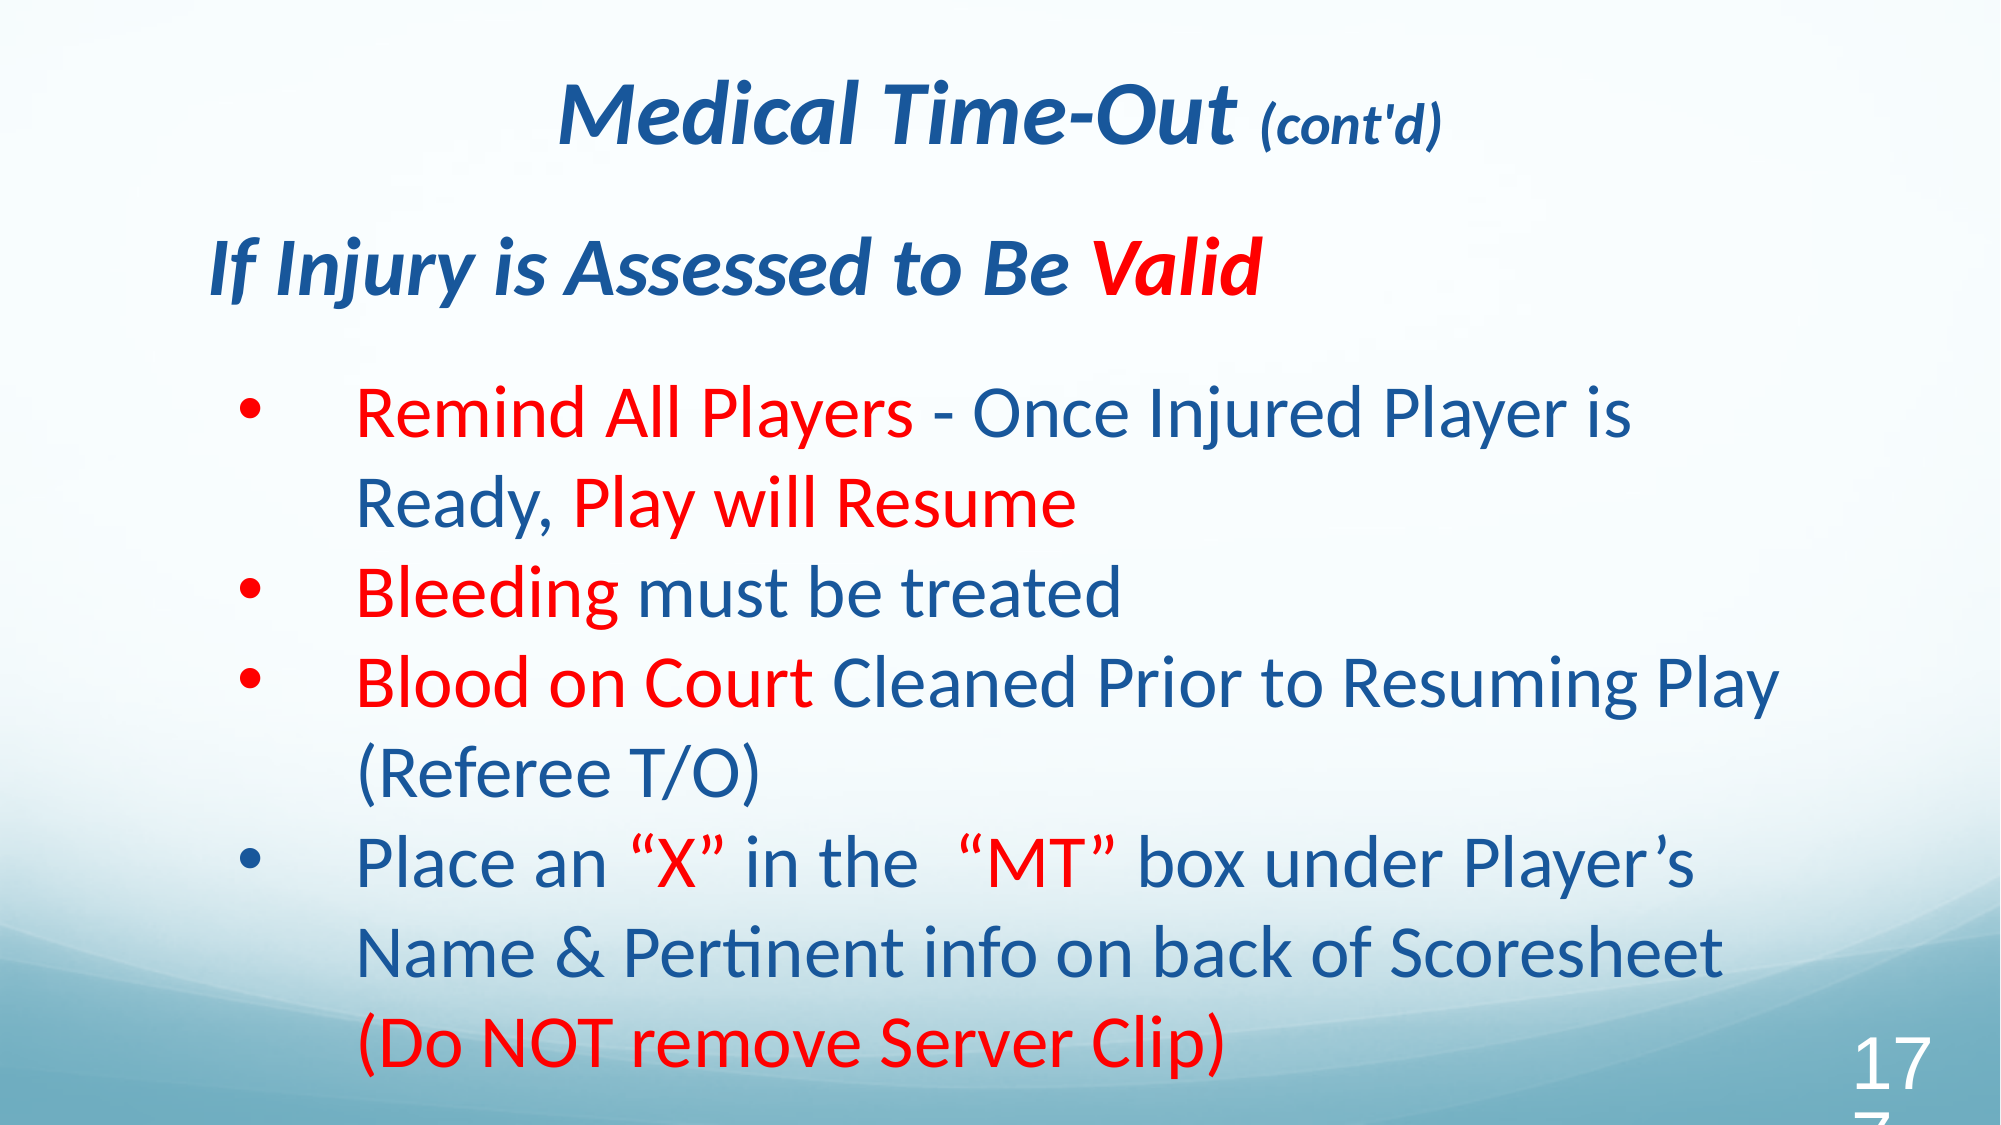

Medical Time-Out (cont'd)

If Injury is Assessed to Be Valid

Remind All Players - Once Injured Player is Ready, Play will Resume
Bleeding must be treated
Blood on Court Cleaned Prior to Resuming Play (Referee T/O)
Place an “X” in the  “MT” box under Player’s Name & Pertinent info on back of Scoresheet (Do NOT remove Server Clip)
177